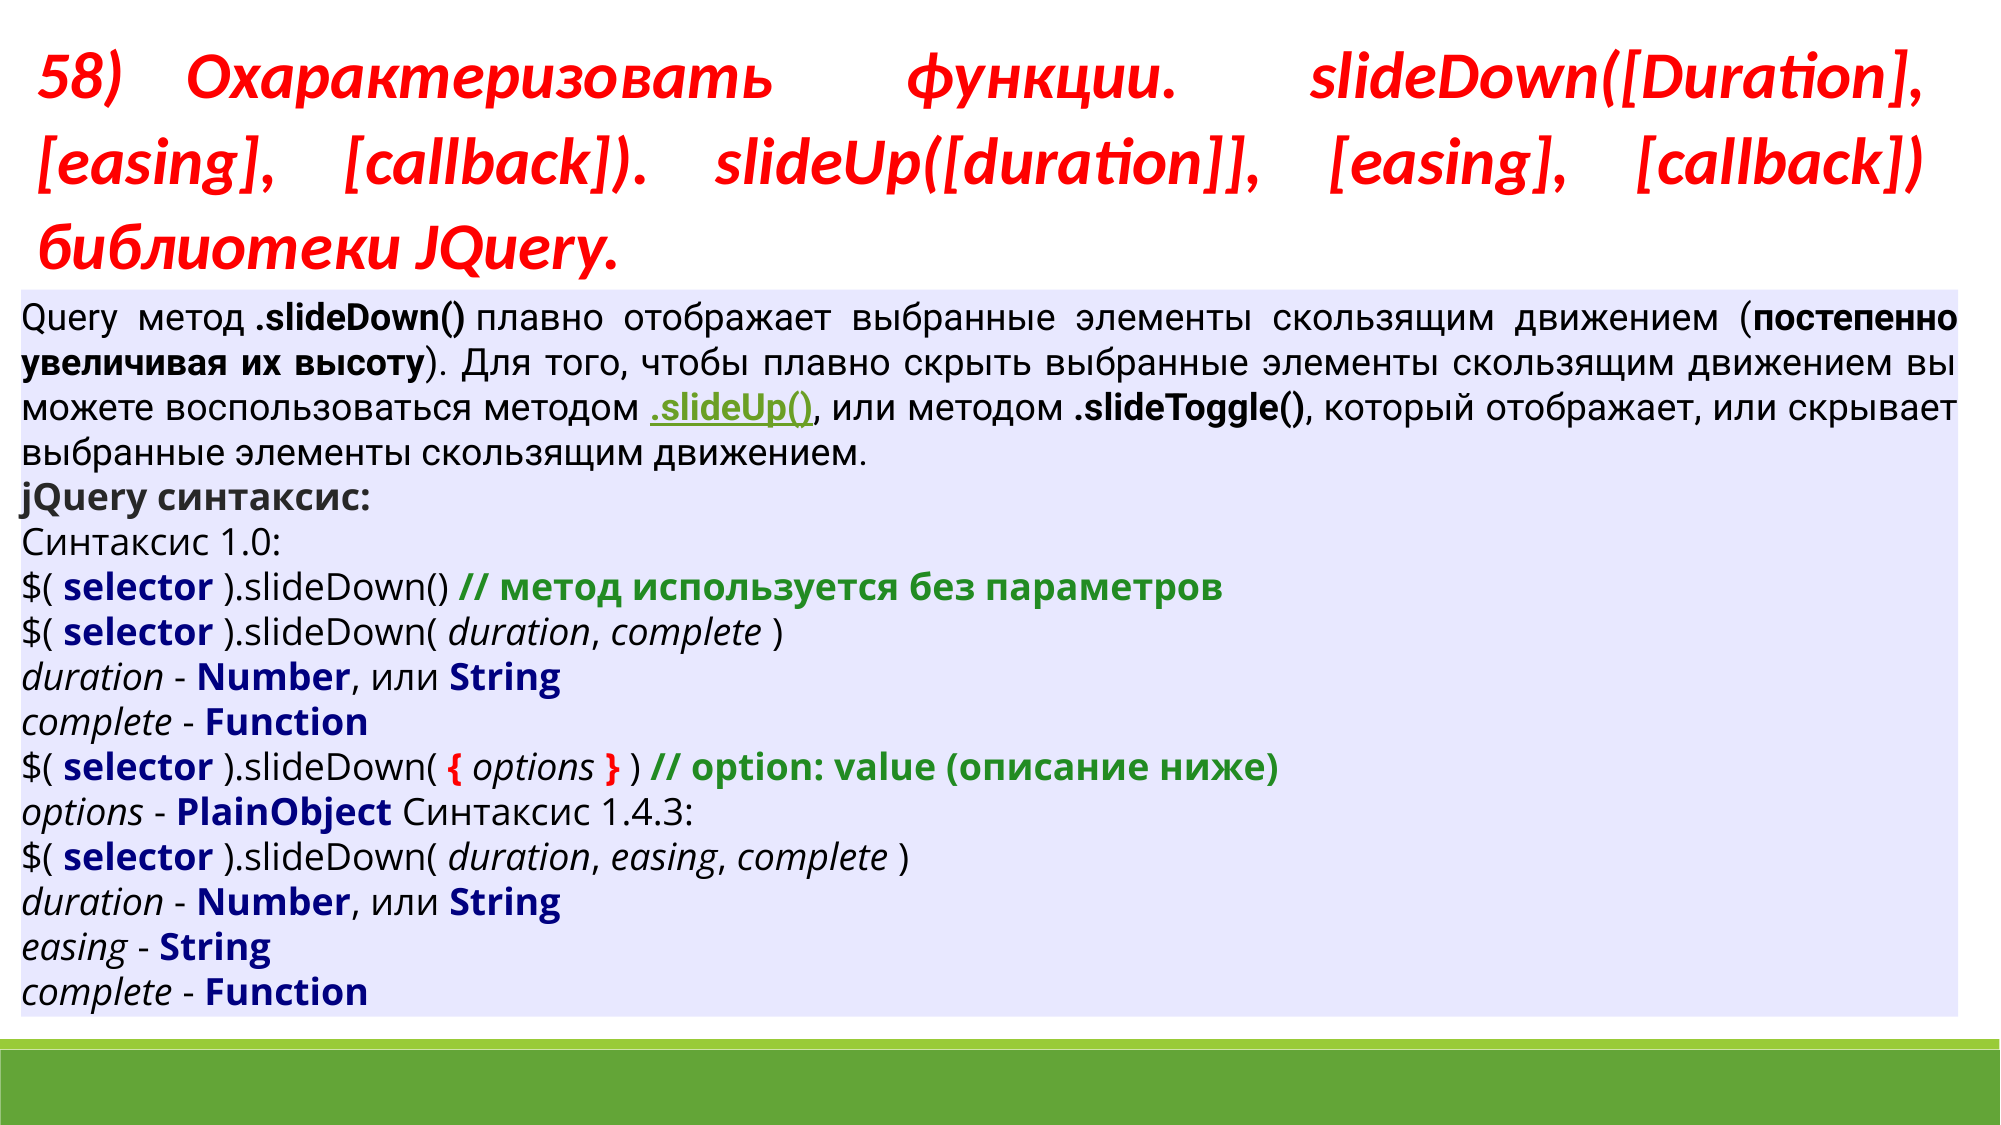

58)	Охарактеризовать функции. slideDown([Duration], [easing], [callback]). slideUp([duration]], [easing], [callback]) библиотеки JQuery.
Query метод .slideDown() плавно отображает выбранные элементы скользящим движением (постепенно увеличивая их высоту). Для того, чтобы плавно скрыть выбранные элементы скользящим движением вы можете воспользоваться методом .slideUp(), или методом .slideToggle(), который отображает, или скрывает выбранные элементы скользящим движением.
jQuery синтаксис:
Синтаксис 1.0:
$( selector ).slideDown() // метод используется без параметров
$( selector ).slideDown( duration, complete )
duration - Number, или String
complete - Function
$( selector ).slideDown( { options } ) // option: value (описание ниже)
options - PlainObject Синтаксис 1.4.3:
$( selector ).slideDown( duration, easing, complete )
duration - Number, или String
easing - String
complete - Function